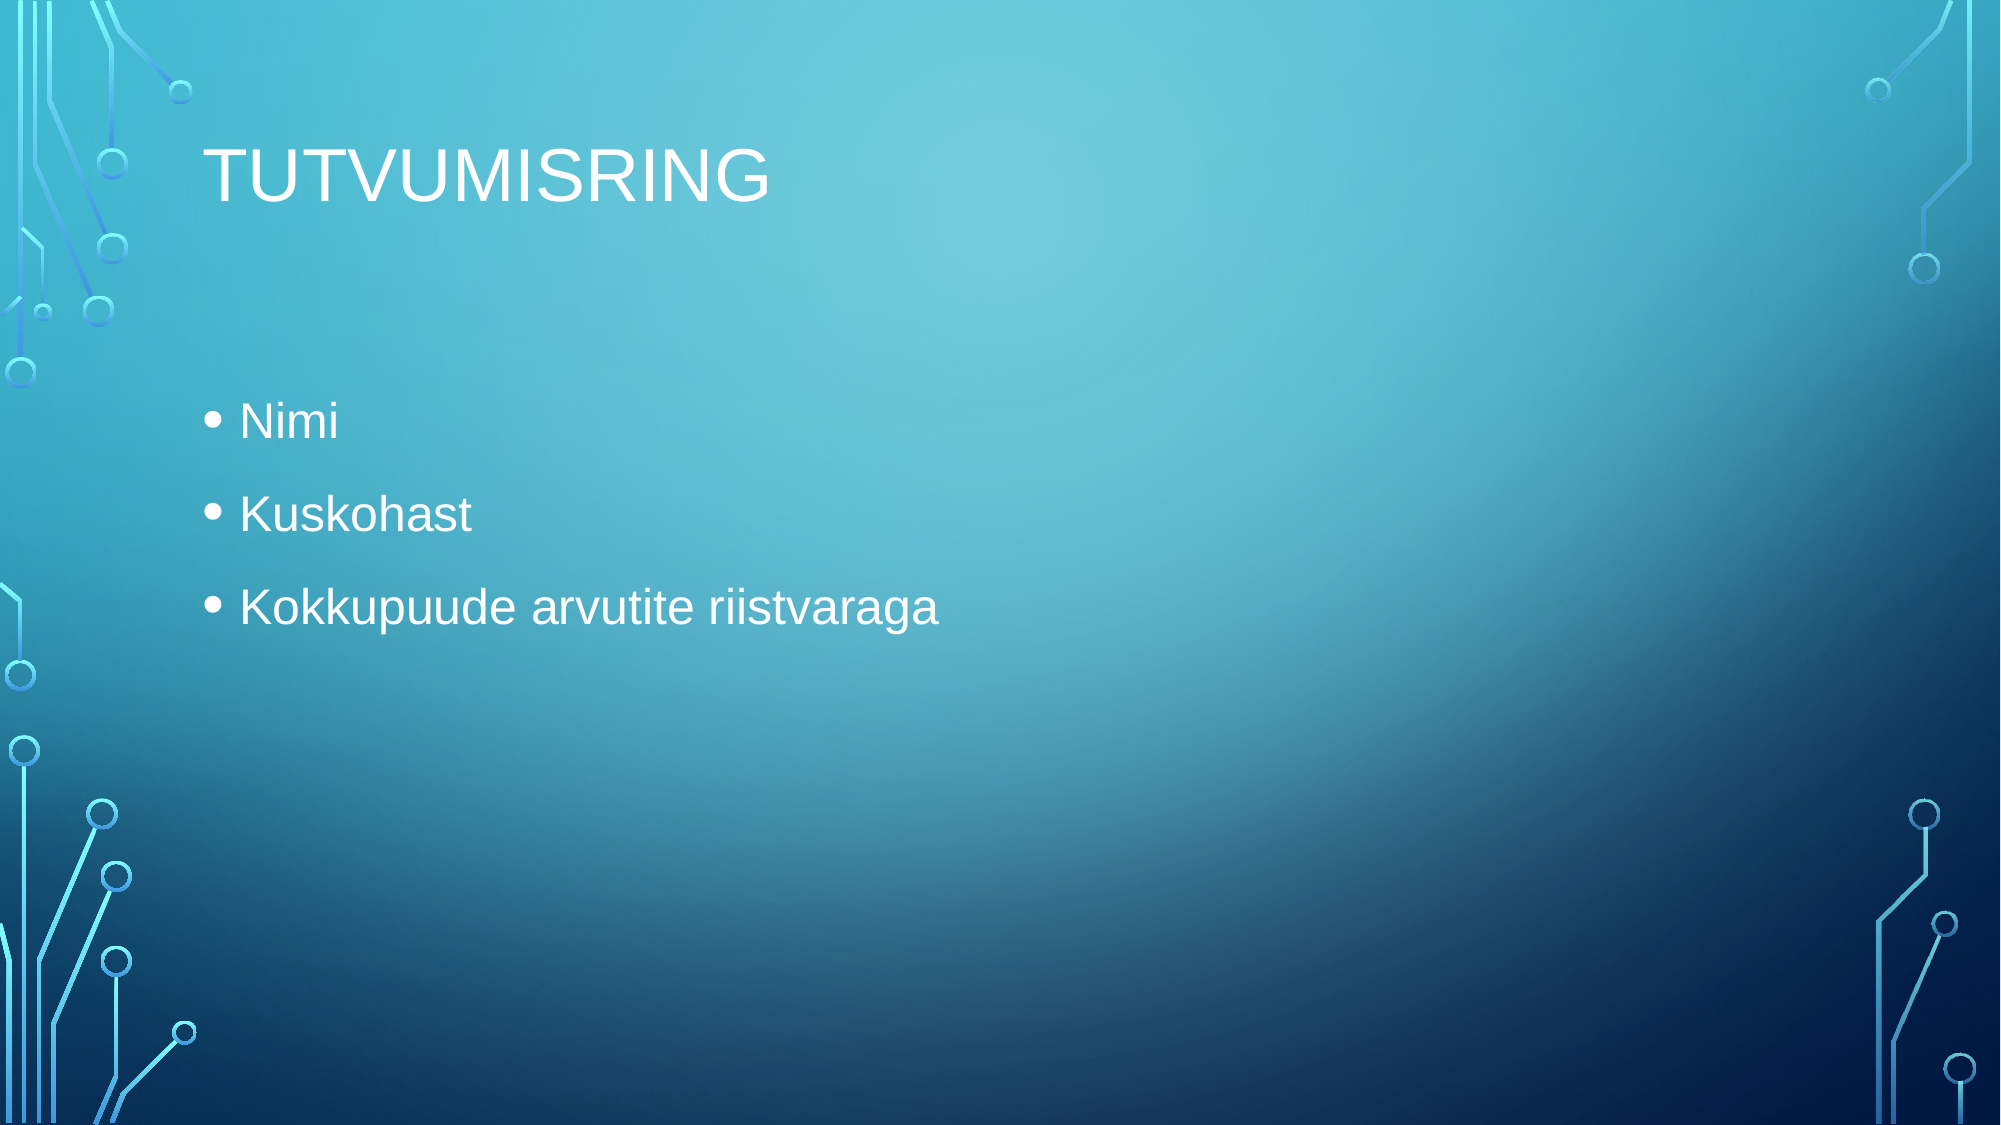

# Tutvumisring
Nimi
Kuskohast
Kokkupuude arvutite riistvaraga